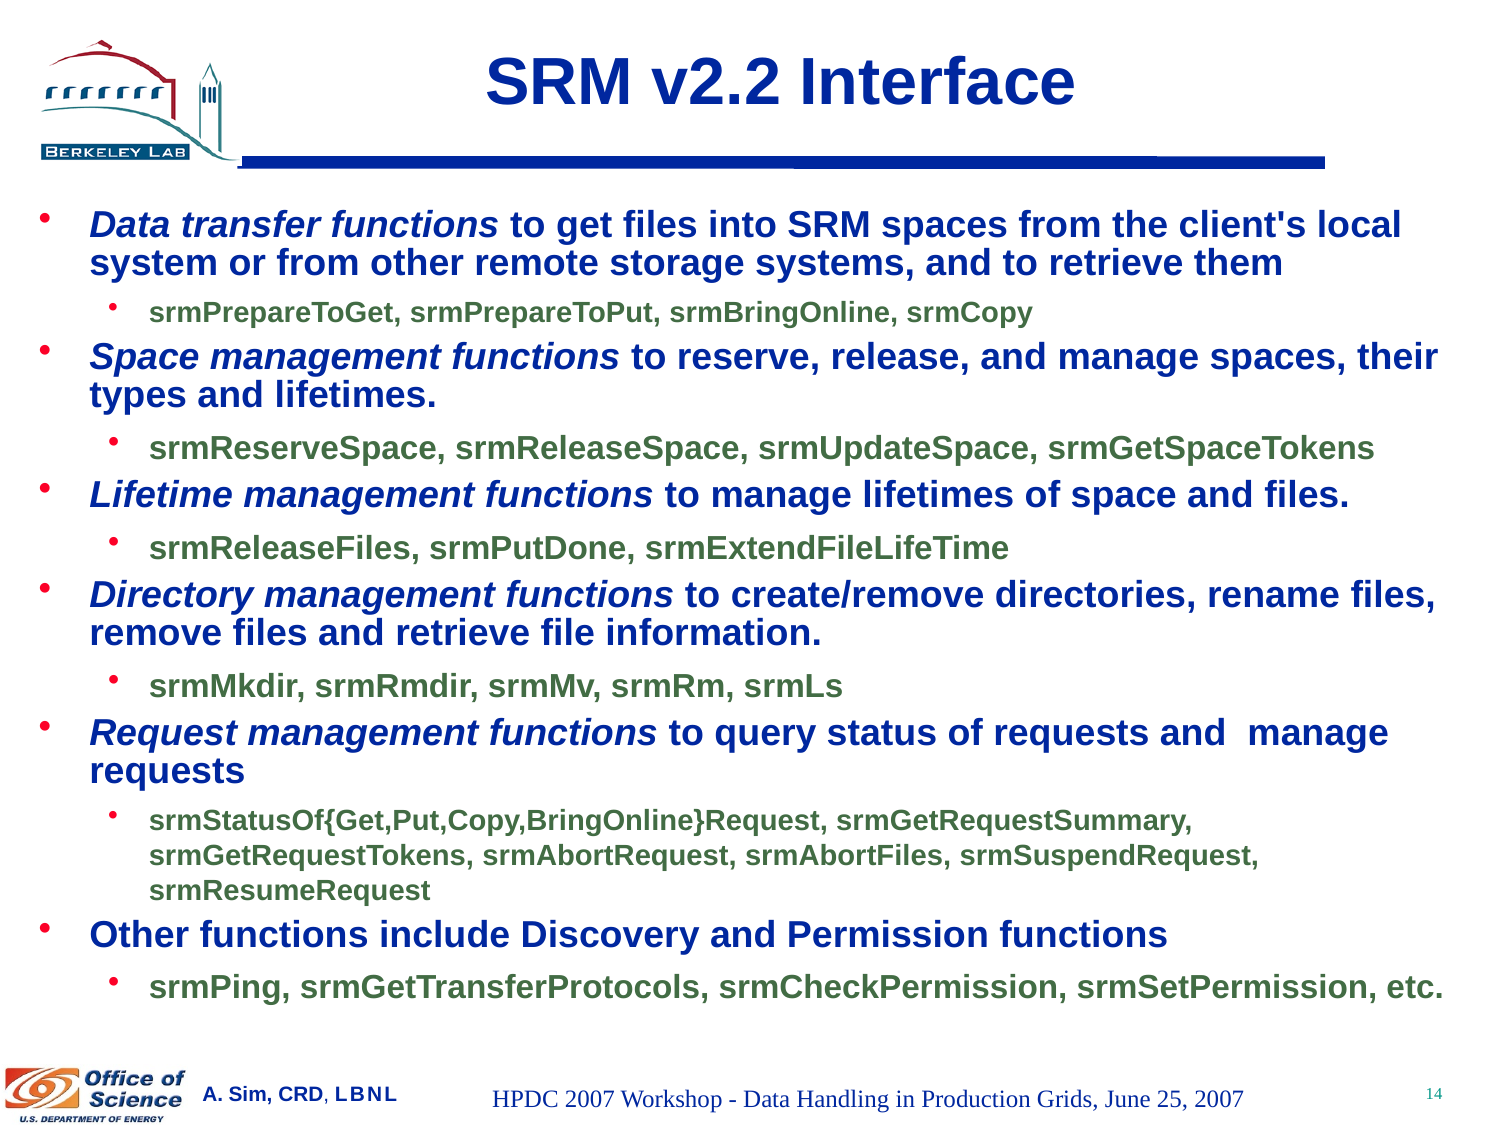

# SRM v2.2 Interface
Data transfer functions to get files into SRM spaces from the client's local system or from other remote storage systems, and to retrieve them
srmPrepareToGet, srmPrepareToPut, srmBringOnline, srmCopy
Space management functions to reserve, release, and manage spaces, their types and lifetimes.
srmReserveSpace, srmReleaseSpace, srmUpdateSpace, srmGetSpaceTokens
Lifetime management functions to manage lifetimes of space and files.
srmReleaseFiles, srmPutDone, srmExtendFileLifeTime
Directory management functions to create/remove directories, rename files, remove files and retrieve file information.
srmMkdir, srmRmdir, srmMv, srmRm, srmLs
Request management functions to query status of requests and  manage requests
srmStatusOf{Get,Put,Copy,BringOnline}Request, srmGetRequestSummary, srmGetRequestTokens, srmAbortRequest, srmAbortFiles, srmSuspendRequest, srmResumeRequest
Other functions include Discovery and Permission functions
srmPing, srmGetTransferProtocols, srmCheckPermission, srmSetPermission, etc.